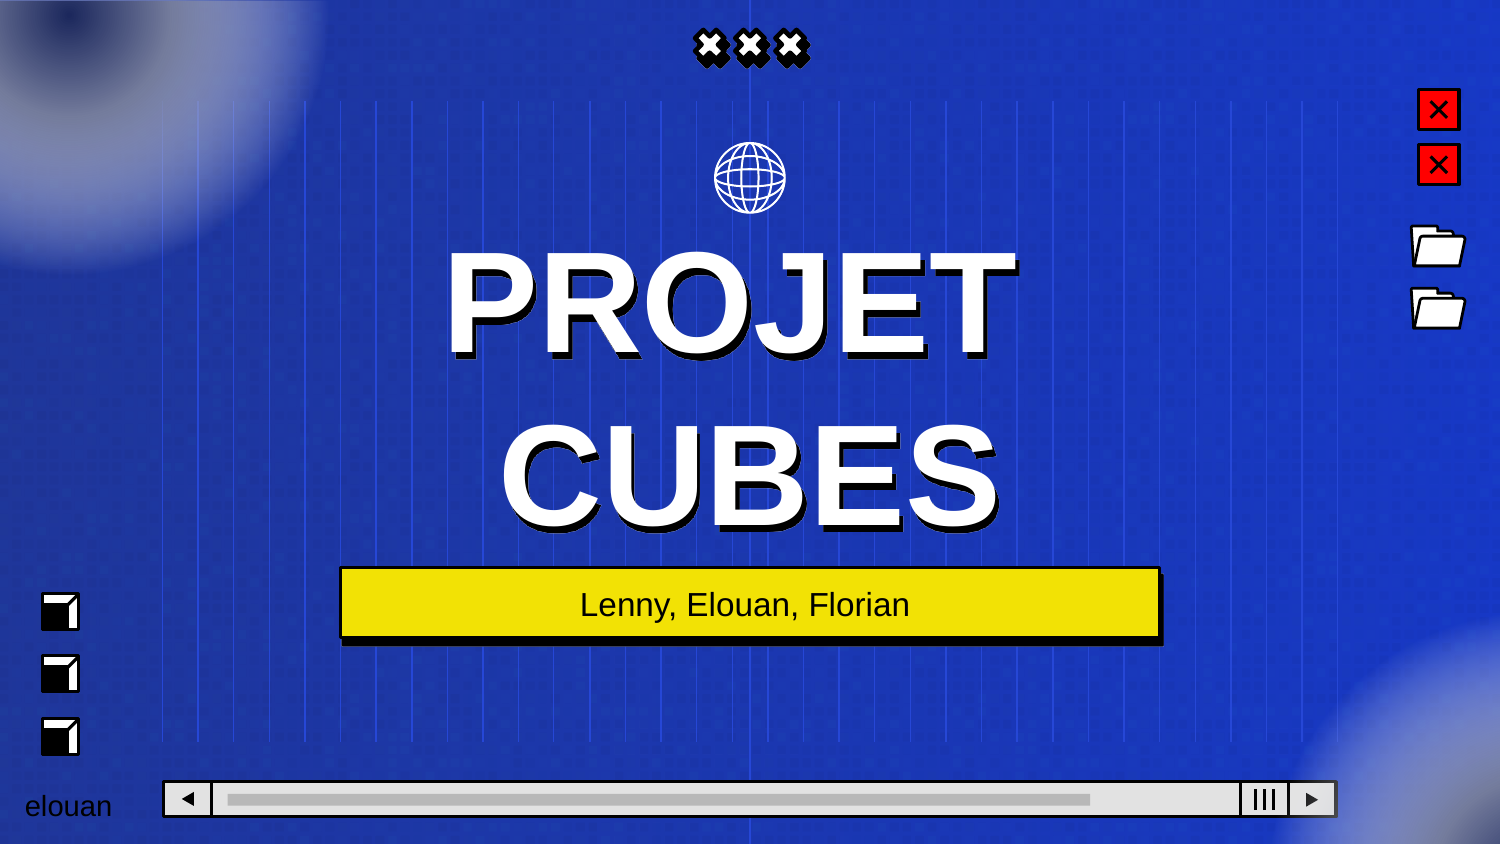

# PROJET CUBES
Lenny, Elouan, Florian
elouan